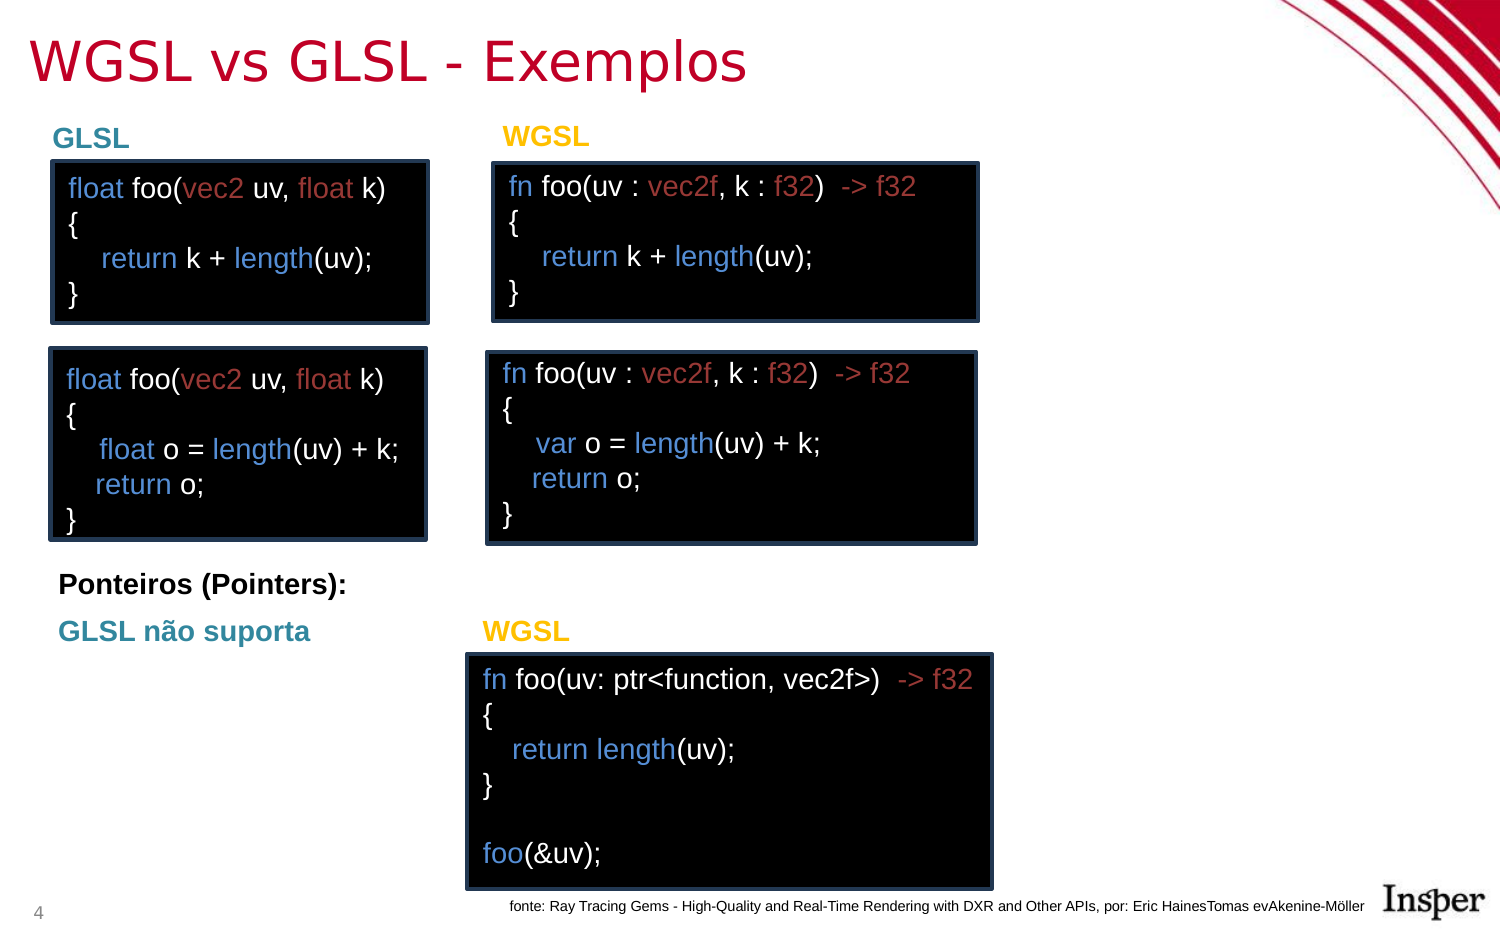

# WGSL vs GLSL - Exemplos
WGSL
GLSL
fn foo(uv : vec2f, k : f32)  -> f32
{
    return k + length(uv);
}

float foo(vec2 uv, float k)
{
    return k + length(uv);
}

fn foo(uv : vec2f, k : f32)  -> f32
{
    var o = length(uv) + k;
 return o;
}

float foo(vec2 uv, float k)
{
    float o = length(uv) + k;
 return o;
}
Ponteiros (Pointers):
WGSL
GLSL não suporta
fn foo(uv: ptr<function, vec2f>)  -> f32
{
 return length(uv);
}

foo(&uv);

4
fonte: Ray Tracing Gems - High-Quality and Real-Time Rendering with DXR and Other APIs, por: Eric HainesTomas evAkenine-Möller